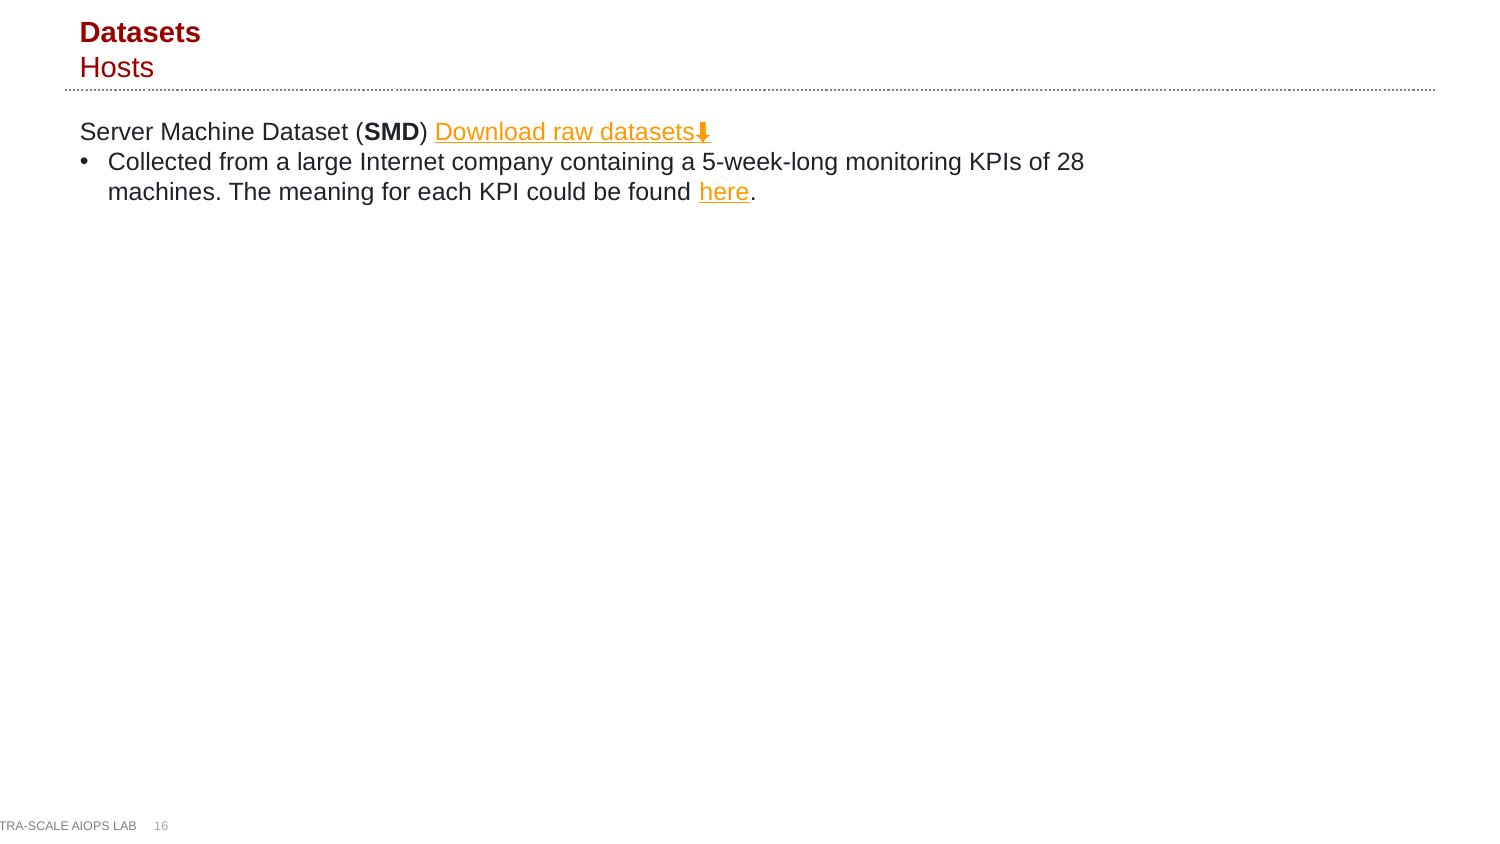

# Datasets Hosts
Server Machine Dataset (SMD) Download raw datasets⬇️
Collected from a large Internet company containing a 5-week-long monitoring KPIs of 28 machines. The meaning for each KPI could be found here.